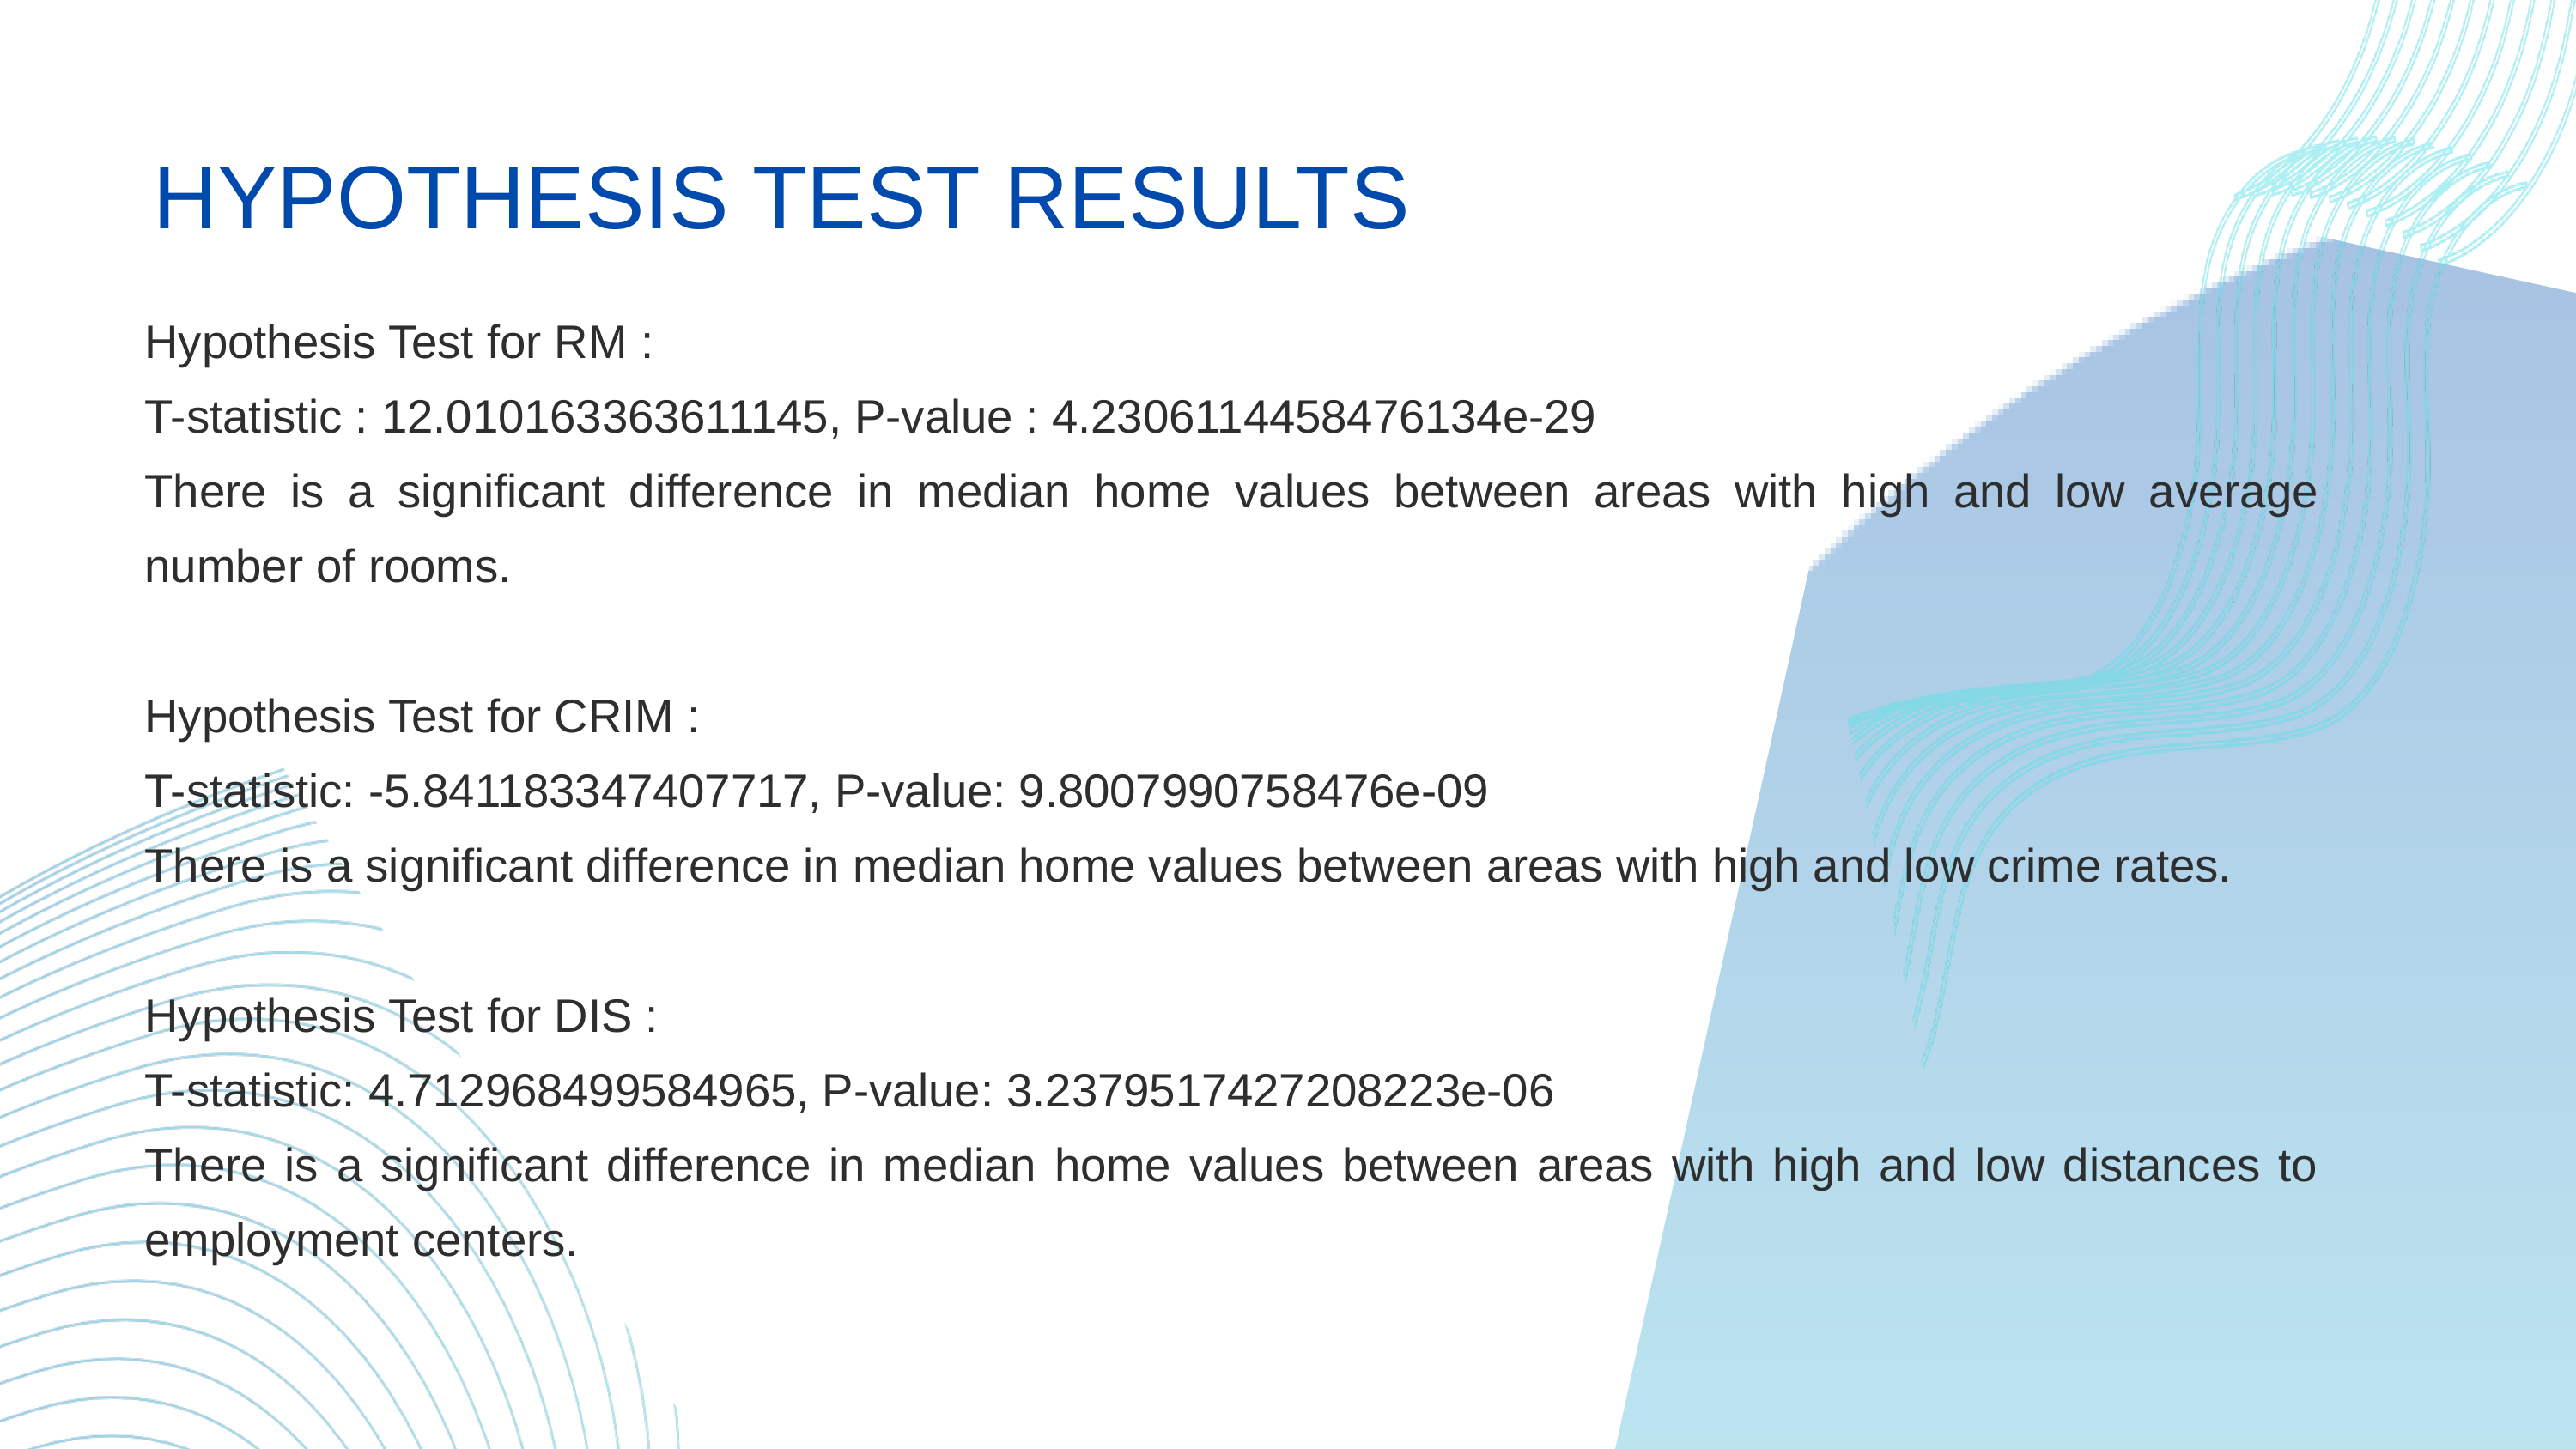

HYPOTHESIS TEST RESULTS
Hypothesis Test for RM :
T-statistic : 12.010163363611145, P-value : 4.2306114458476134e-29
There is a significant difference in median home values between areas with high and low average number of rooms.

Hypothesis Test for CRIM :
T-statistic: -5.841183347407717, P-value: 9.8007990758476e-09
There is a significant difference in median home values between areas with high and low crime rates.

Hypothesis Test for DIS :
T-statistic: 4.712968499584965, P-value: 3.2379517427208223e-06
There is a significant difference in median home values between areas with high and low distances to employment centers.